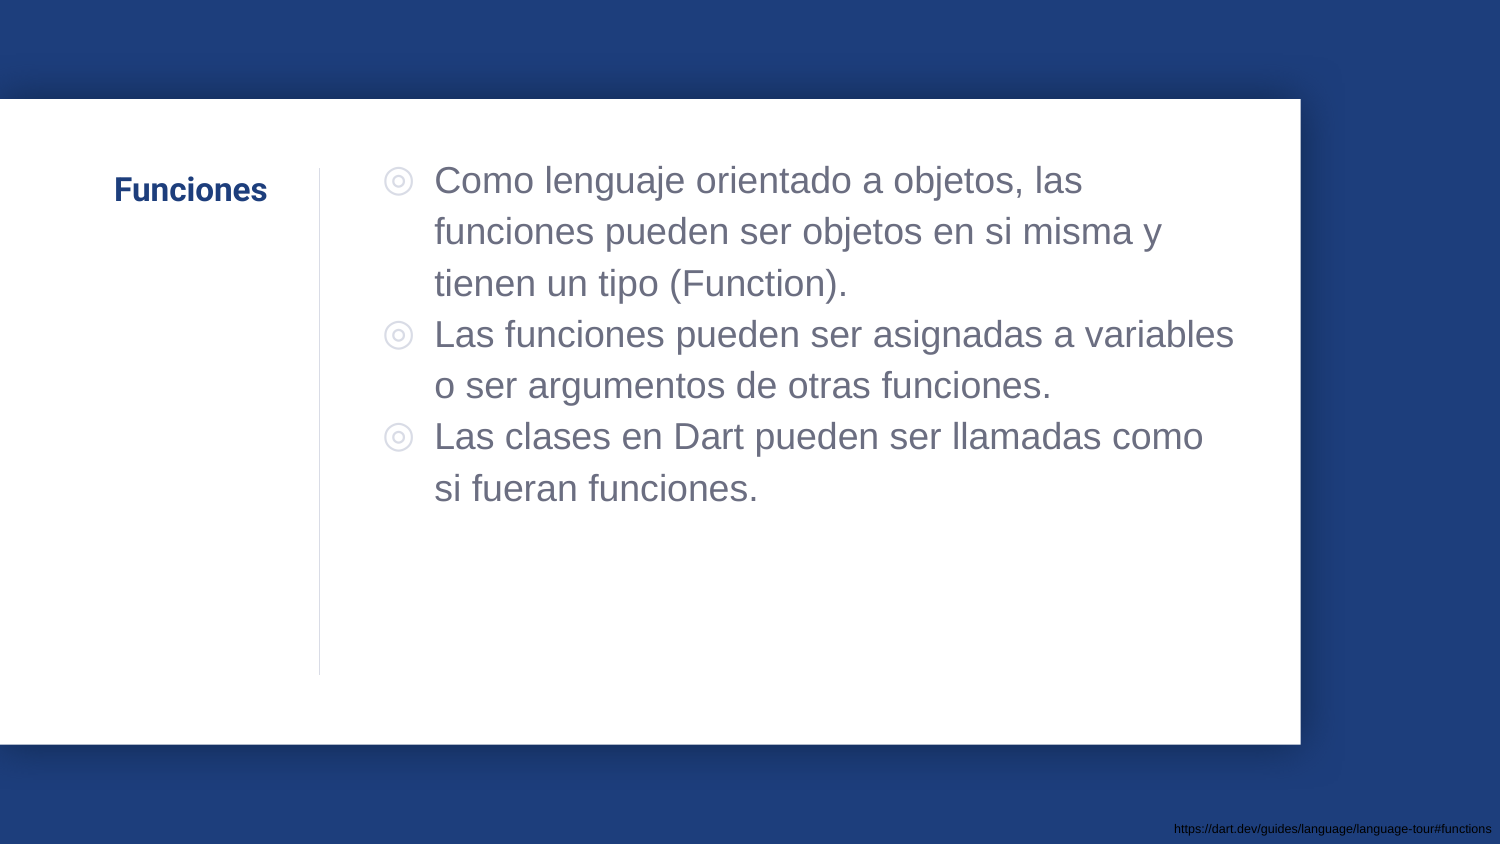

Como lenguaje orientado a objetos, las funciones pueden ser objetos en si misma y tienen un tipo (Function).
Las funciones pueden ser asignadas a variables o ser argumentos de otras funciones.
Las clases en Dart pueden ser llamadas como si fueran funciones.

# Funciones
https://dart.dev/guides/language/language-tour#functions